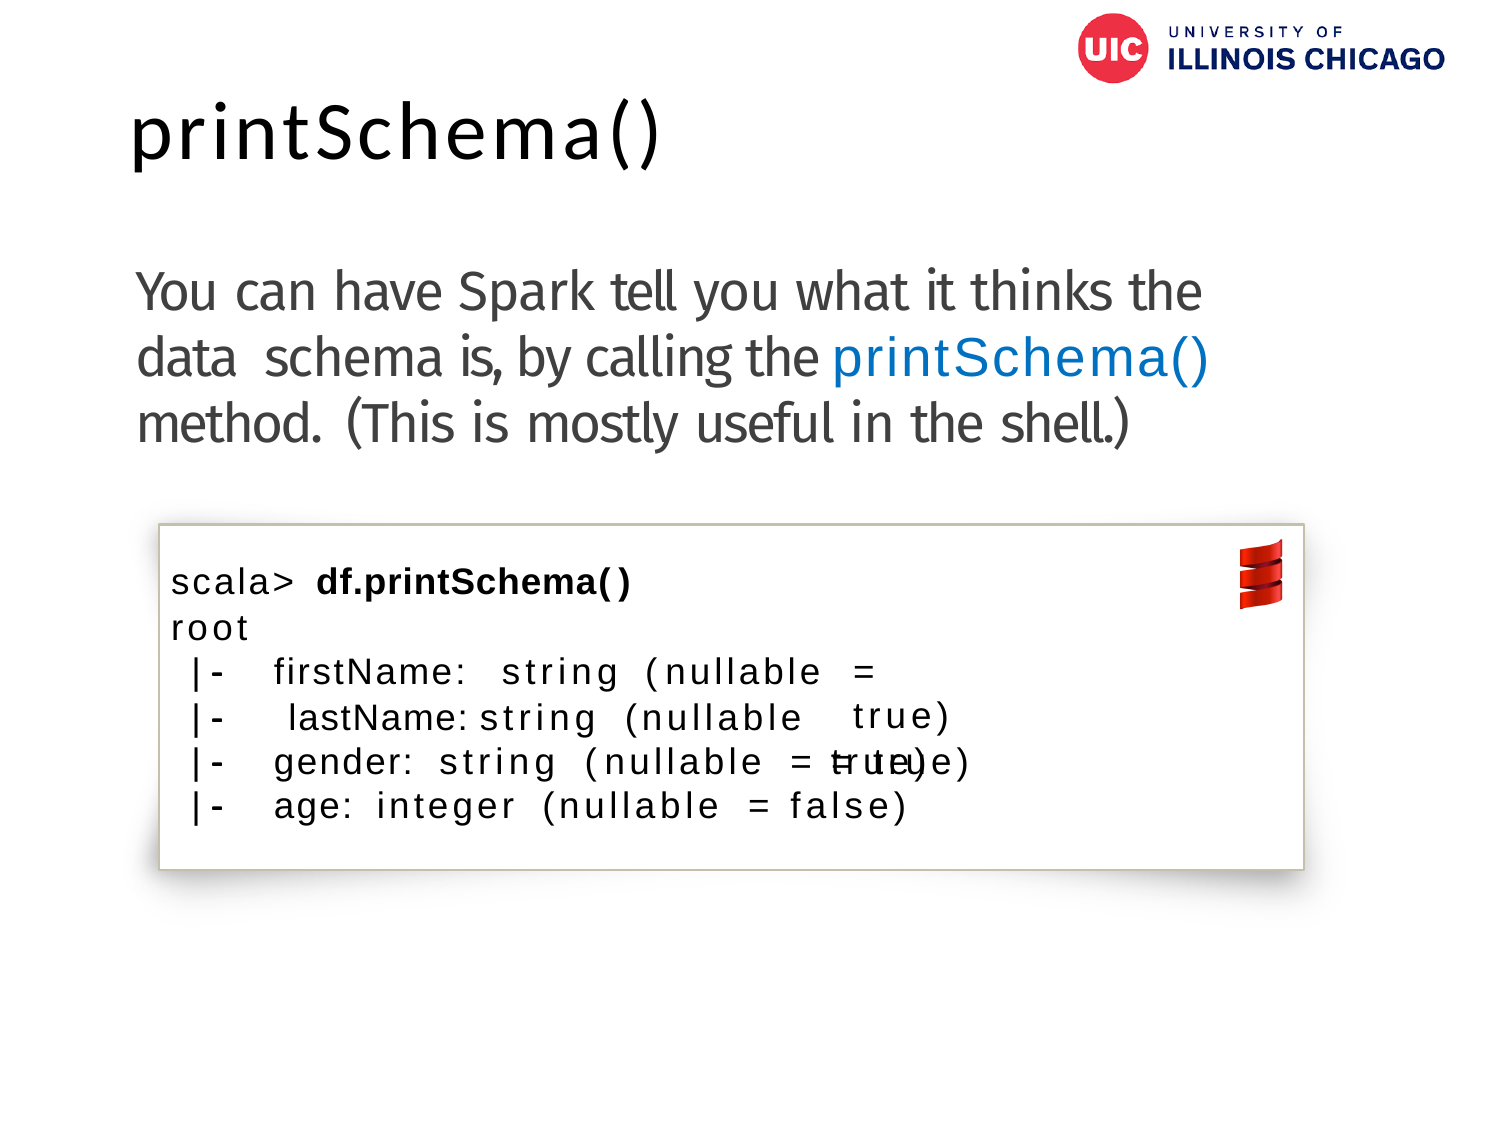

# printSchema()
You can have Spark tell you what it thinks the data  schema is, by calling the printSchema() method.  (This is mostly useful in the shell.)

scala>	df.printSchema()
root
|-­‐-­‐
|-­‐-­‐
|-­‐-­‐
|-­‐-­‐
firstName:		string		(nullable  lastName:	string	(nullable
=	true)
=	true)
gender:	string	(nullable	=	true)
age:	integer	(nullable	=	false)
58